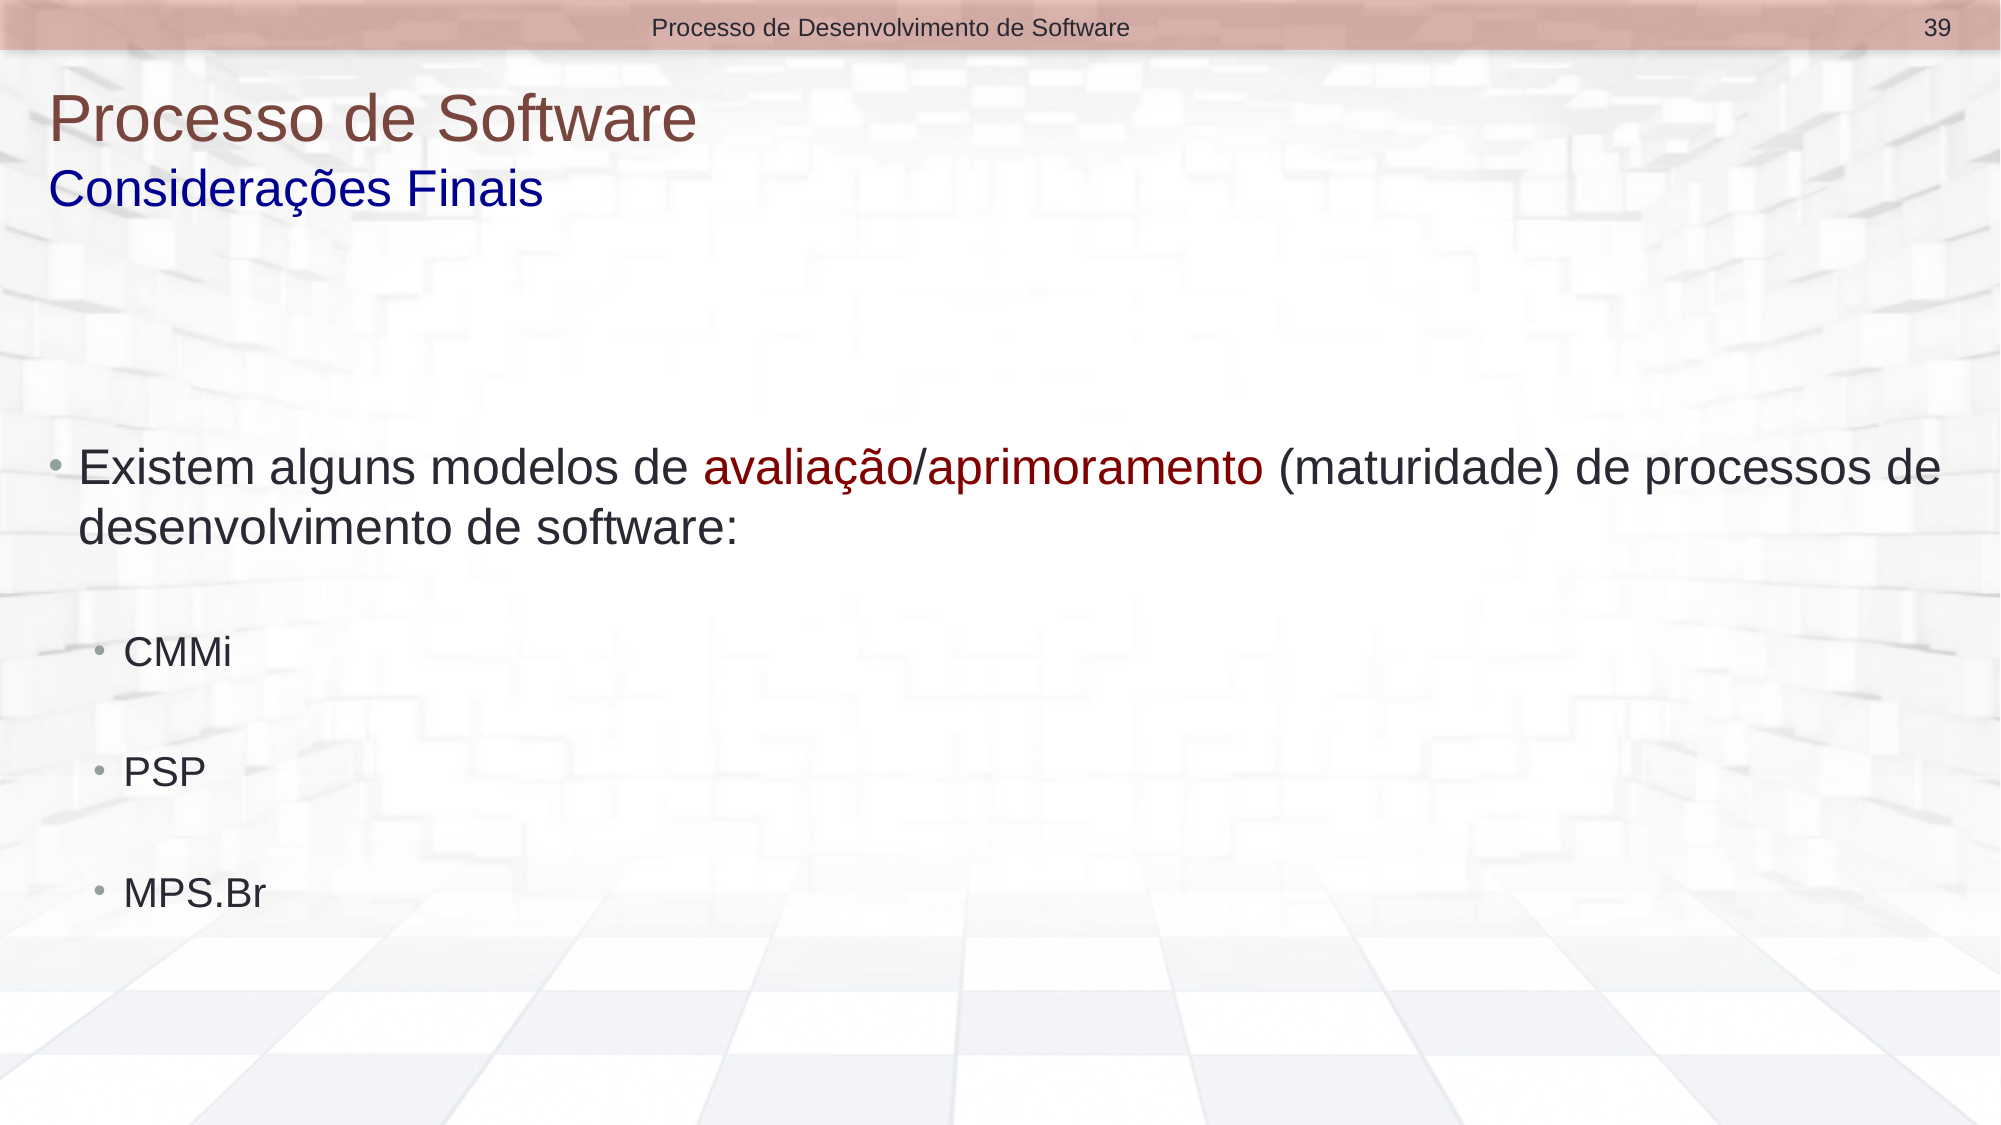

39
Processo de Desenvolvimento de Software
# Processo de Software Considerações Finais
Existem alguns modelos de avaliação/aprimoramento (maturidade) de processos de desenvolvimento de software:

CMMi

PSP

MPS.Br